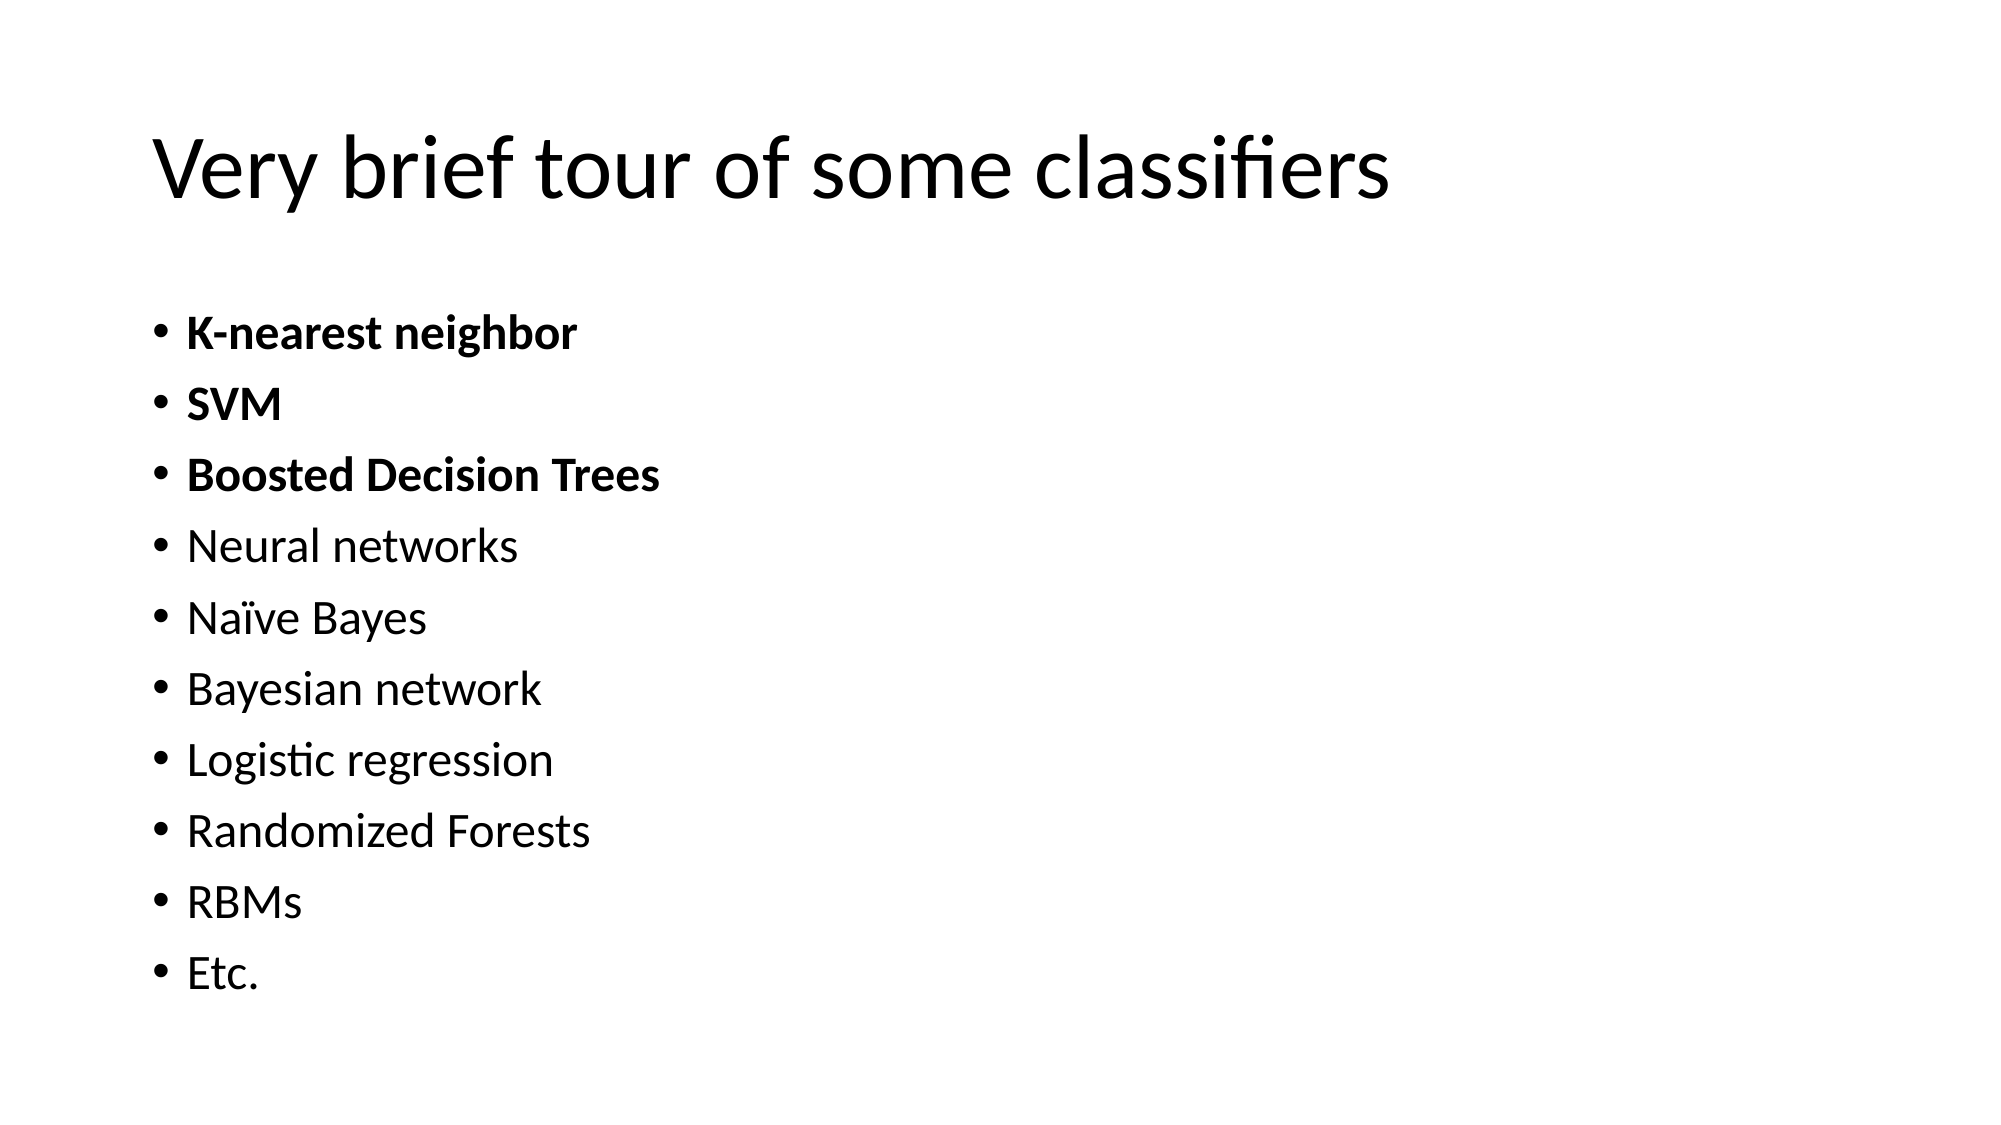

# Very brief tour of some classifiers
K-nearest neighbor
SVM
Boosted Decision Trees
Neural networks
Naïve Bayes
Bayesian network
Logistic regression
Randomized Forests
RBMs
Etc.